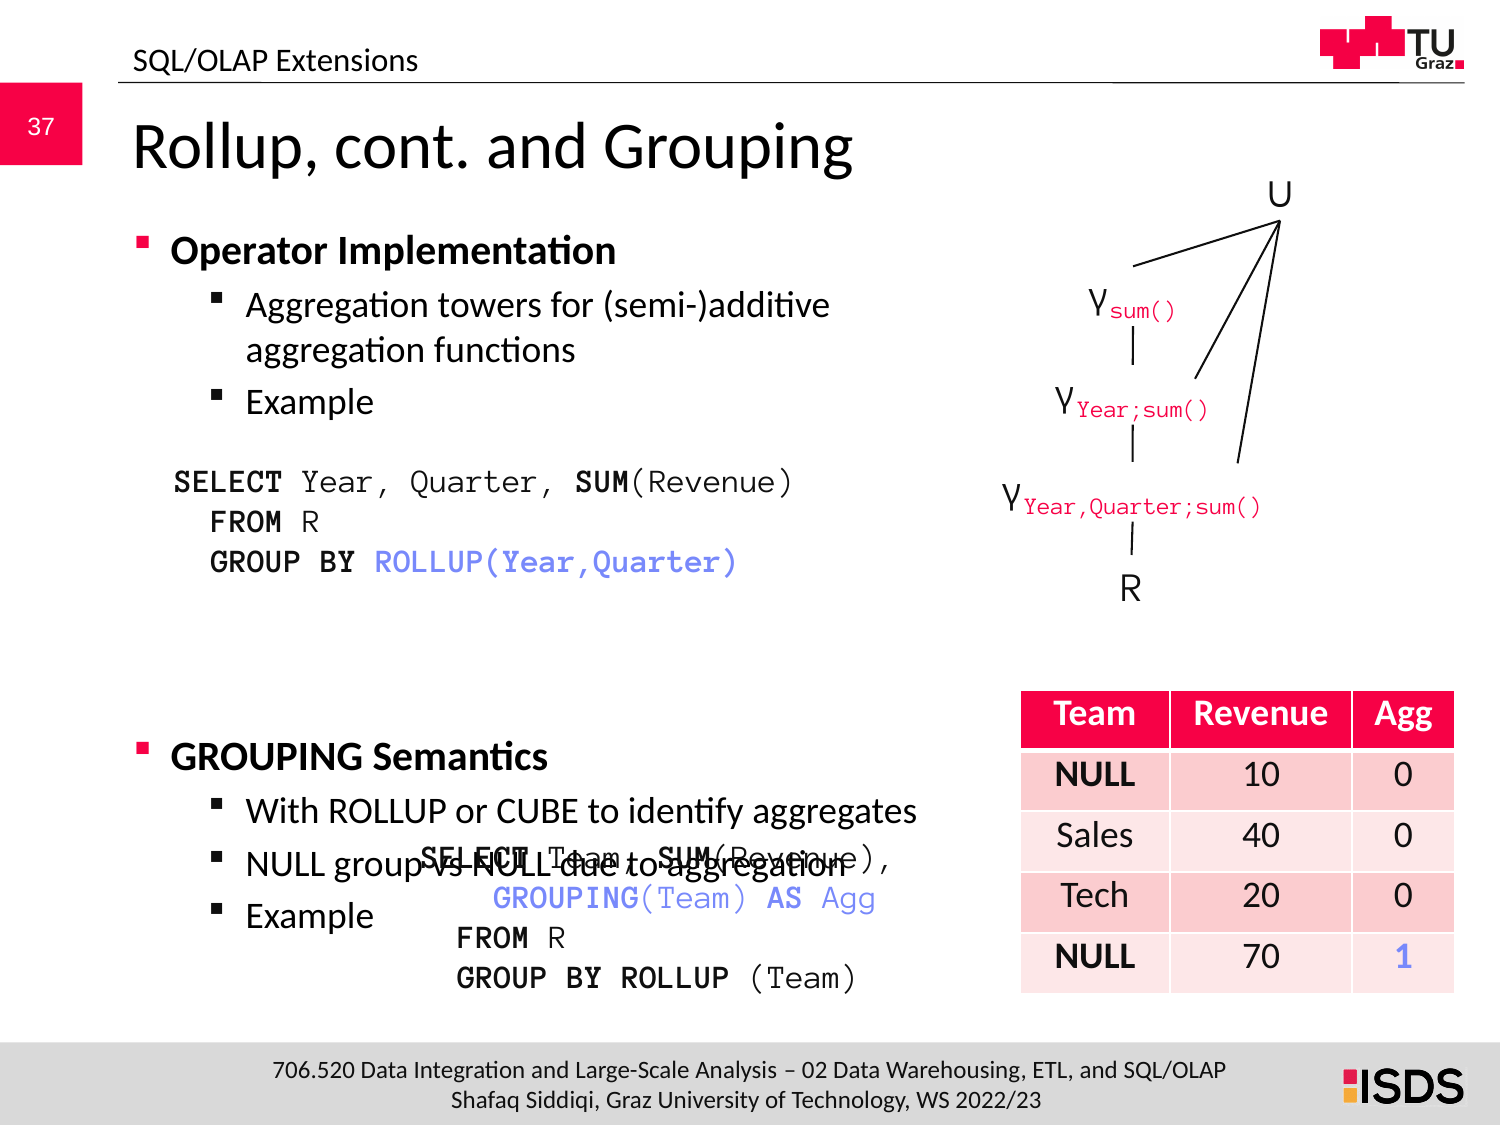

SQL/OLAP Extensions
# Rollup, cont. and Grouping
∪
γsum()
γYear;sum()
γYear,Quarter;sum()
R
Operator Implementation
Aggregation towers for (semi-)additive
aggregation functions
Example

GROUPING Semantics
With ROLLUP or CUBE to identify aggregates
NULL group vs NULL due to aggregation
Example
SELECT Year, Quarter, SUM(Revenue)
  FROM R
  GROUP BY ROLLUP(Year,Quarter)
| Team | Revenue | Agg |
| --- | --- | --- |
| NULL | 10 | 0 |
| Sales | 40 | 0 |
| Tech | 20 | 0 |
| NULL | 70 | 1 |
SELECT Team, SUM(Revenue),
    GROUPING(Team) AS Agg
  FROM R
  GROUP BY ROLLUP (Team)